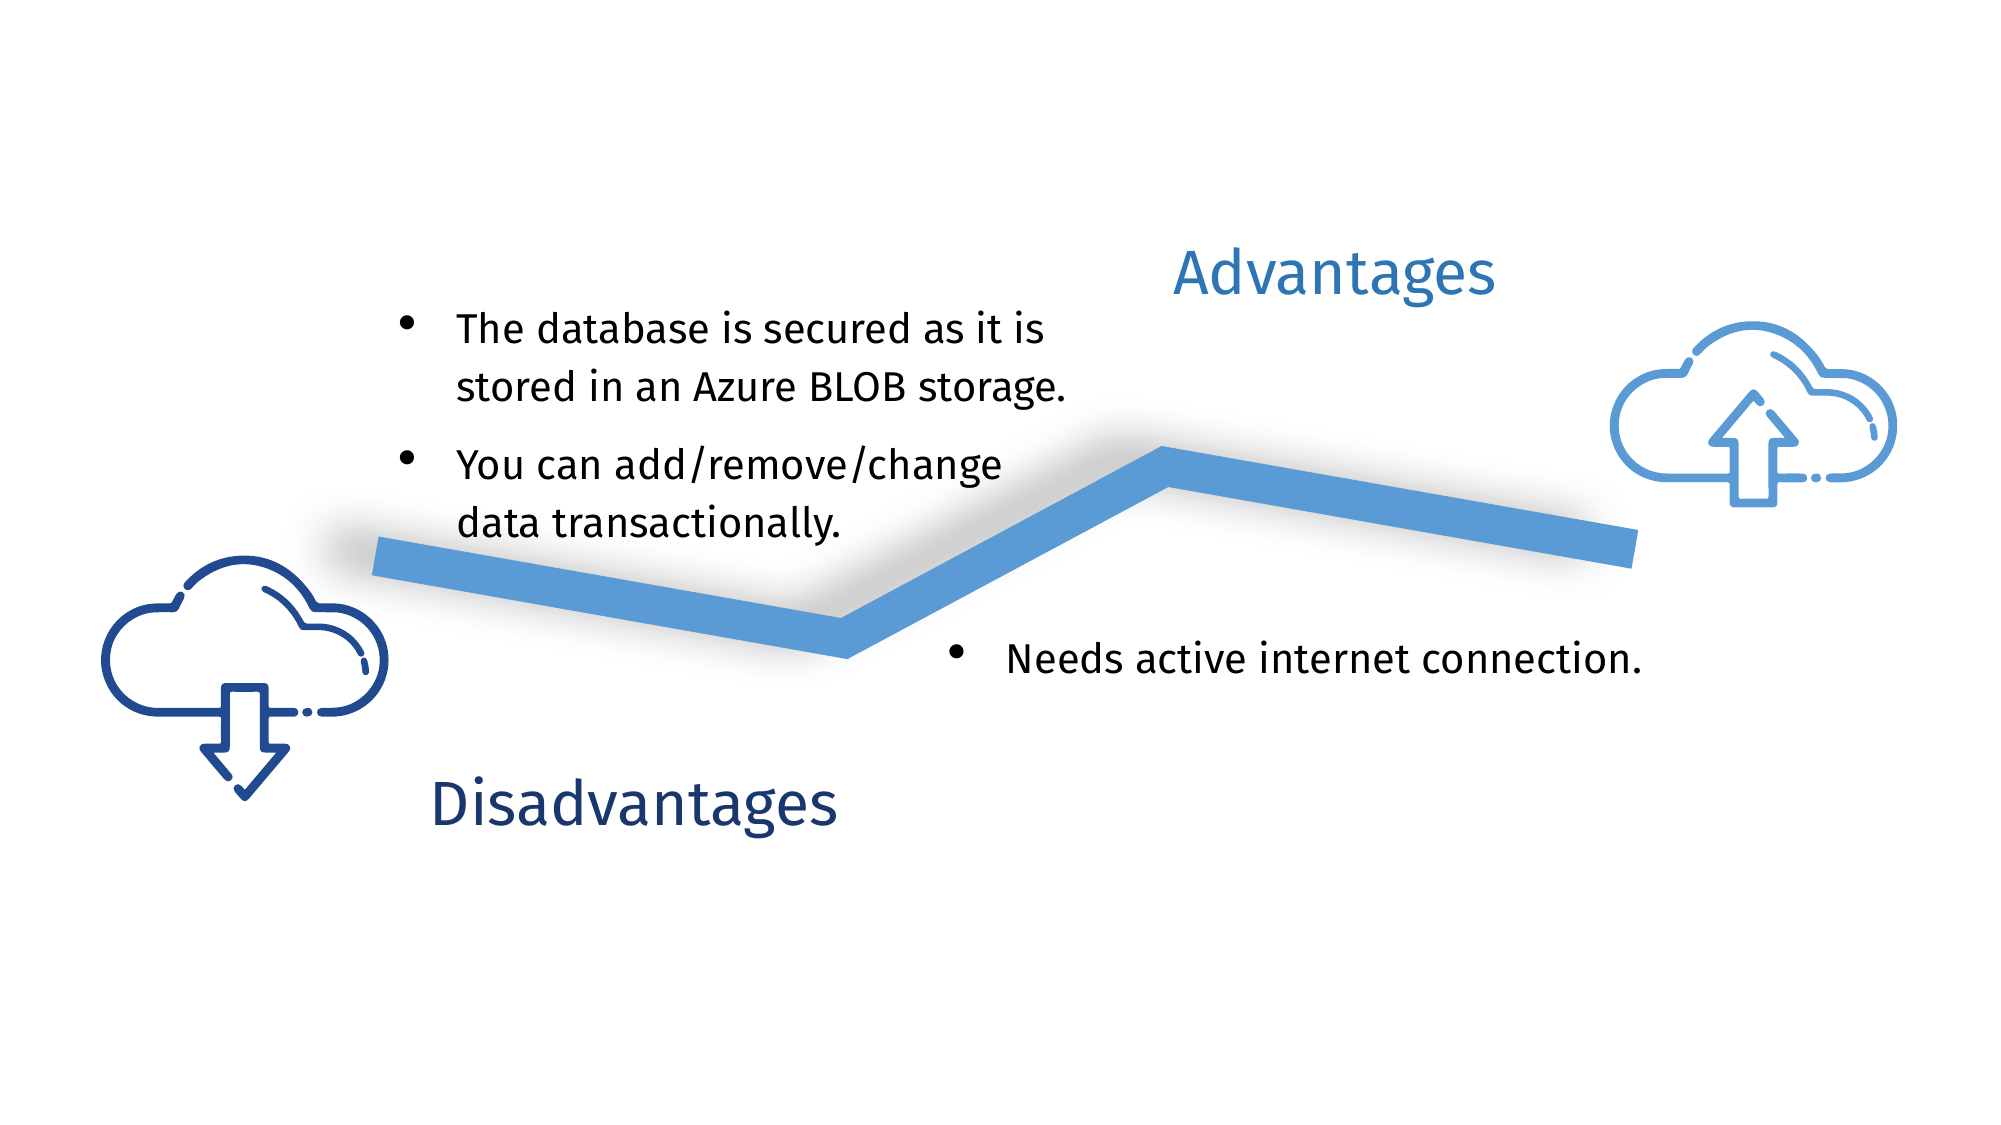

Advantages
The database is secured as it is stored in an Azure BLOB storage.
You can add/remove/change data transactionally.

Needs active internet connection.
Disadvantages